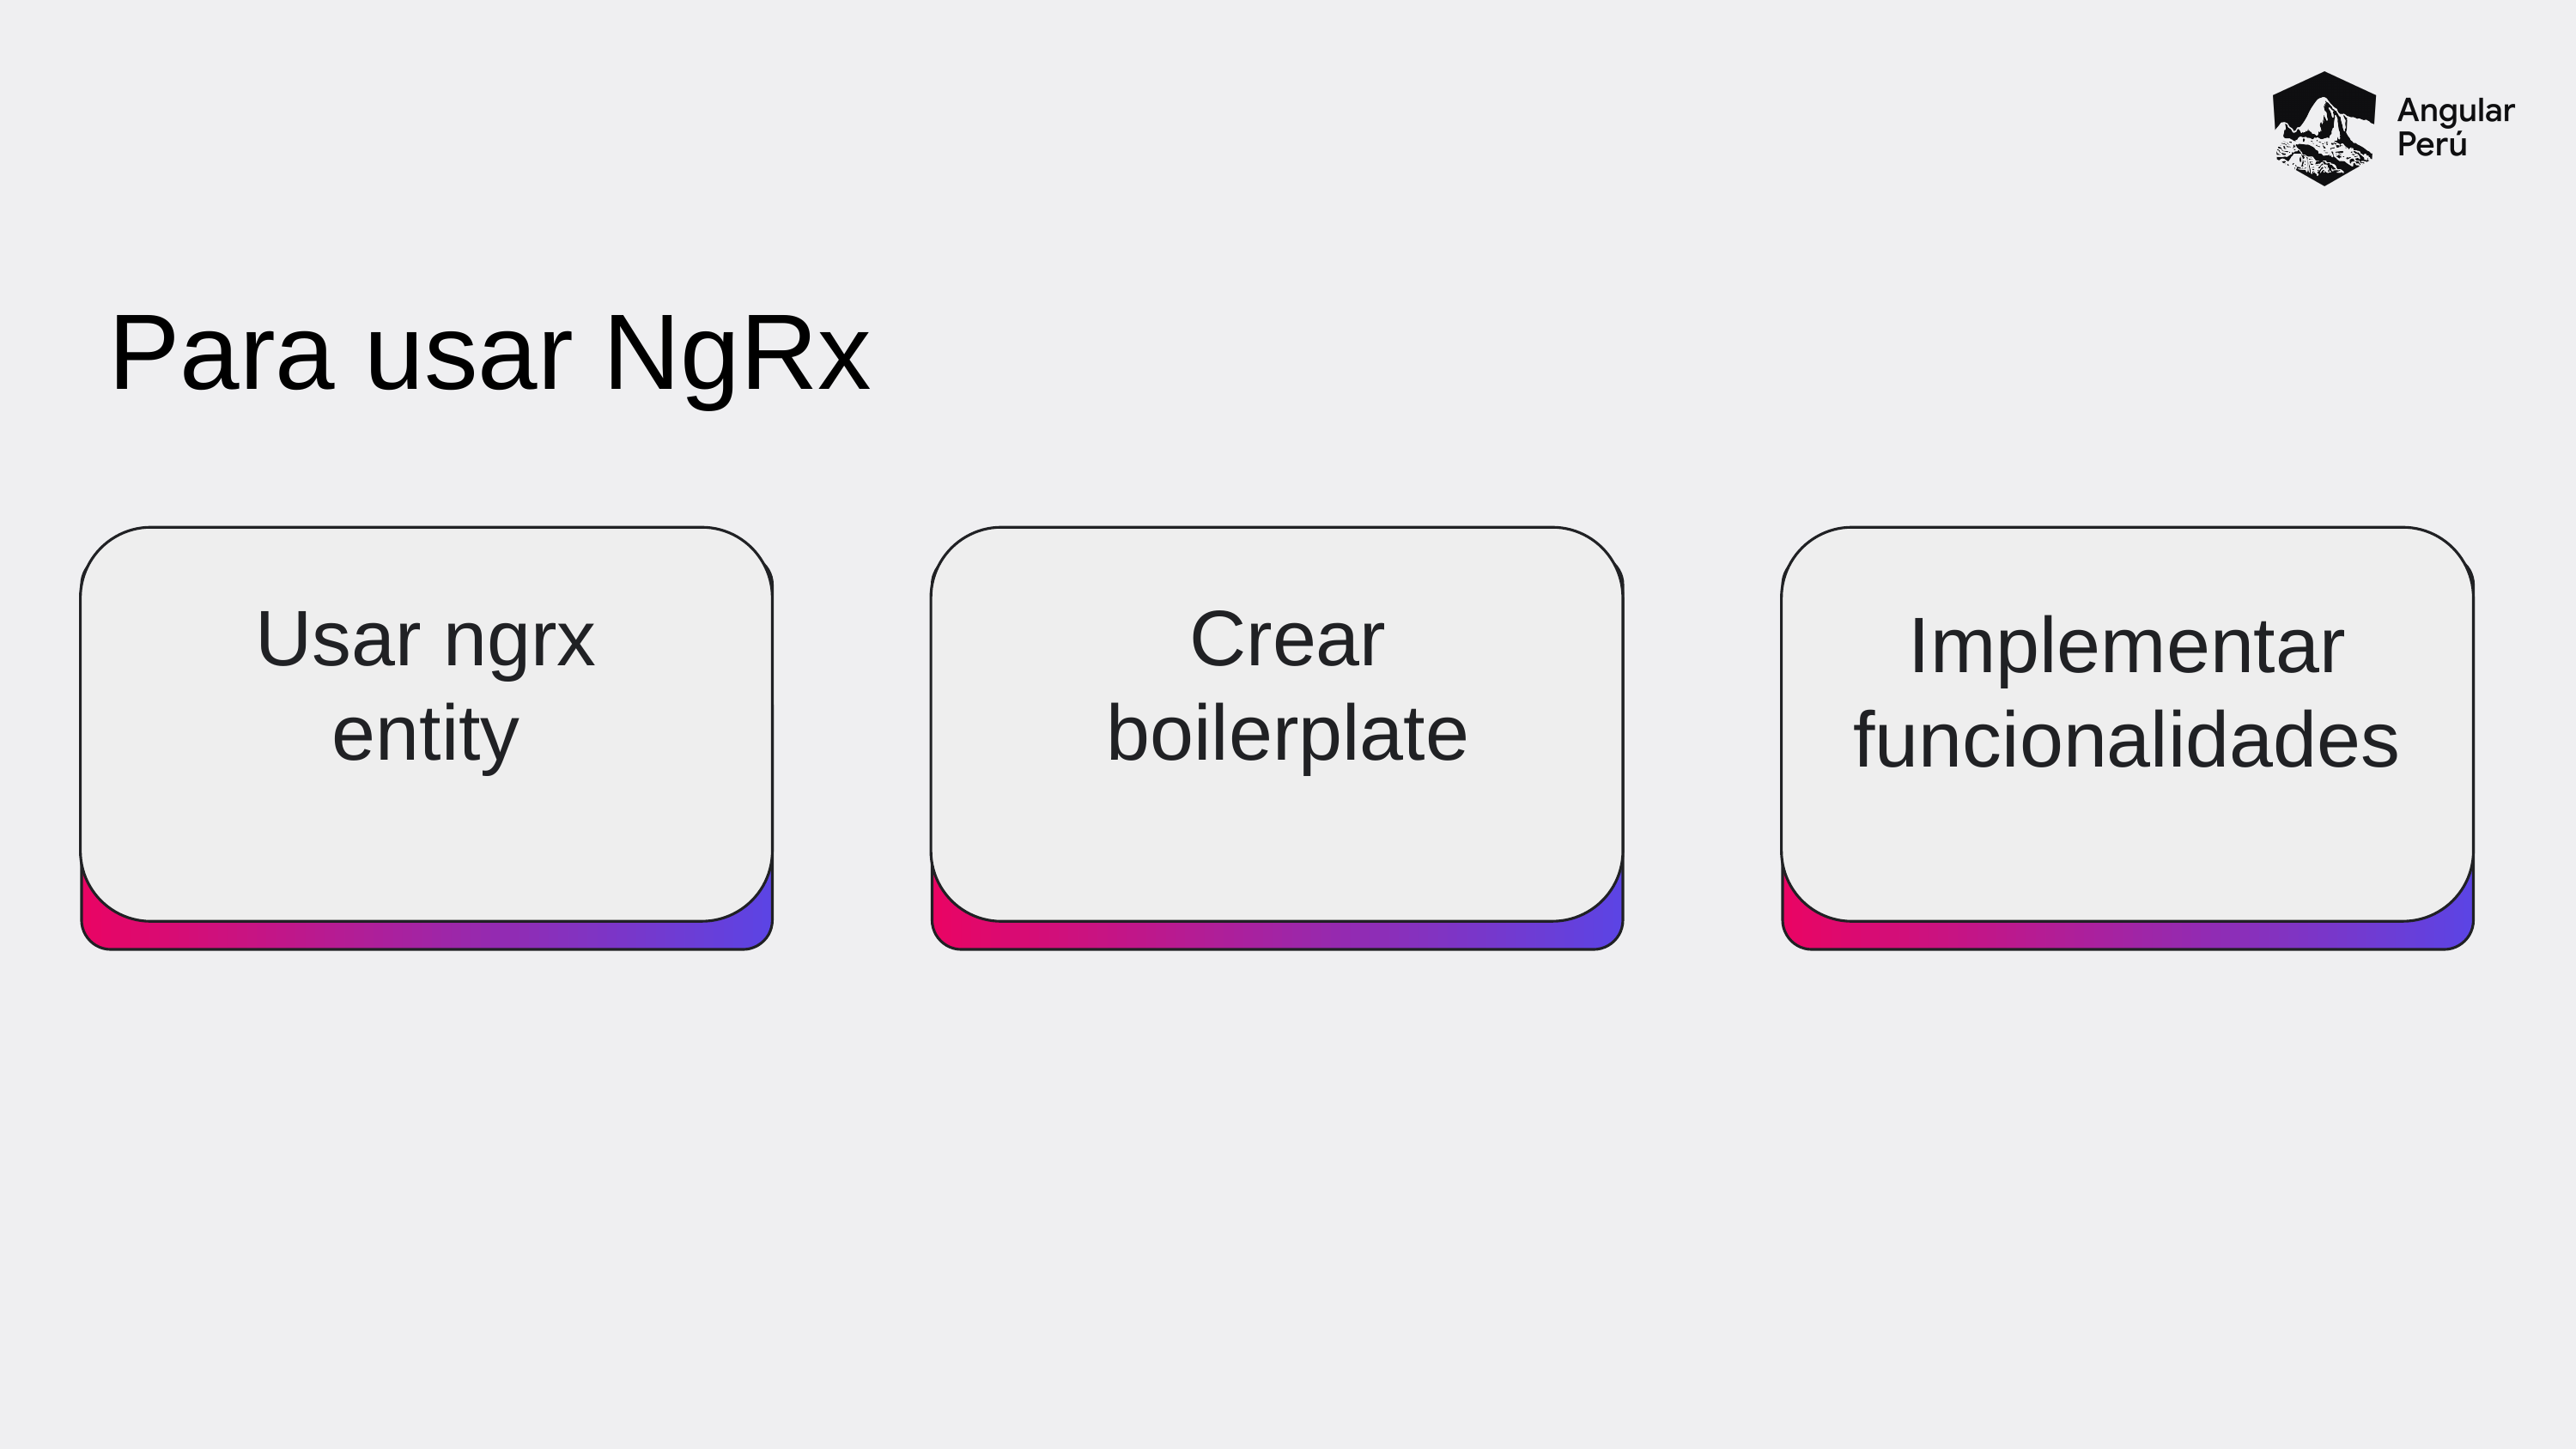

Para usar NgRx

Usar ngrx entity
Crear boilerplate
Implementar funcionalidades